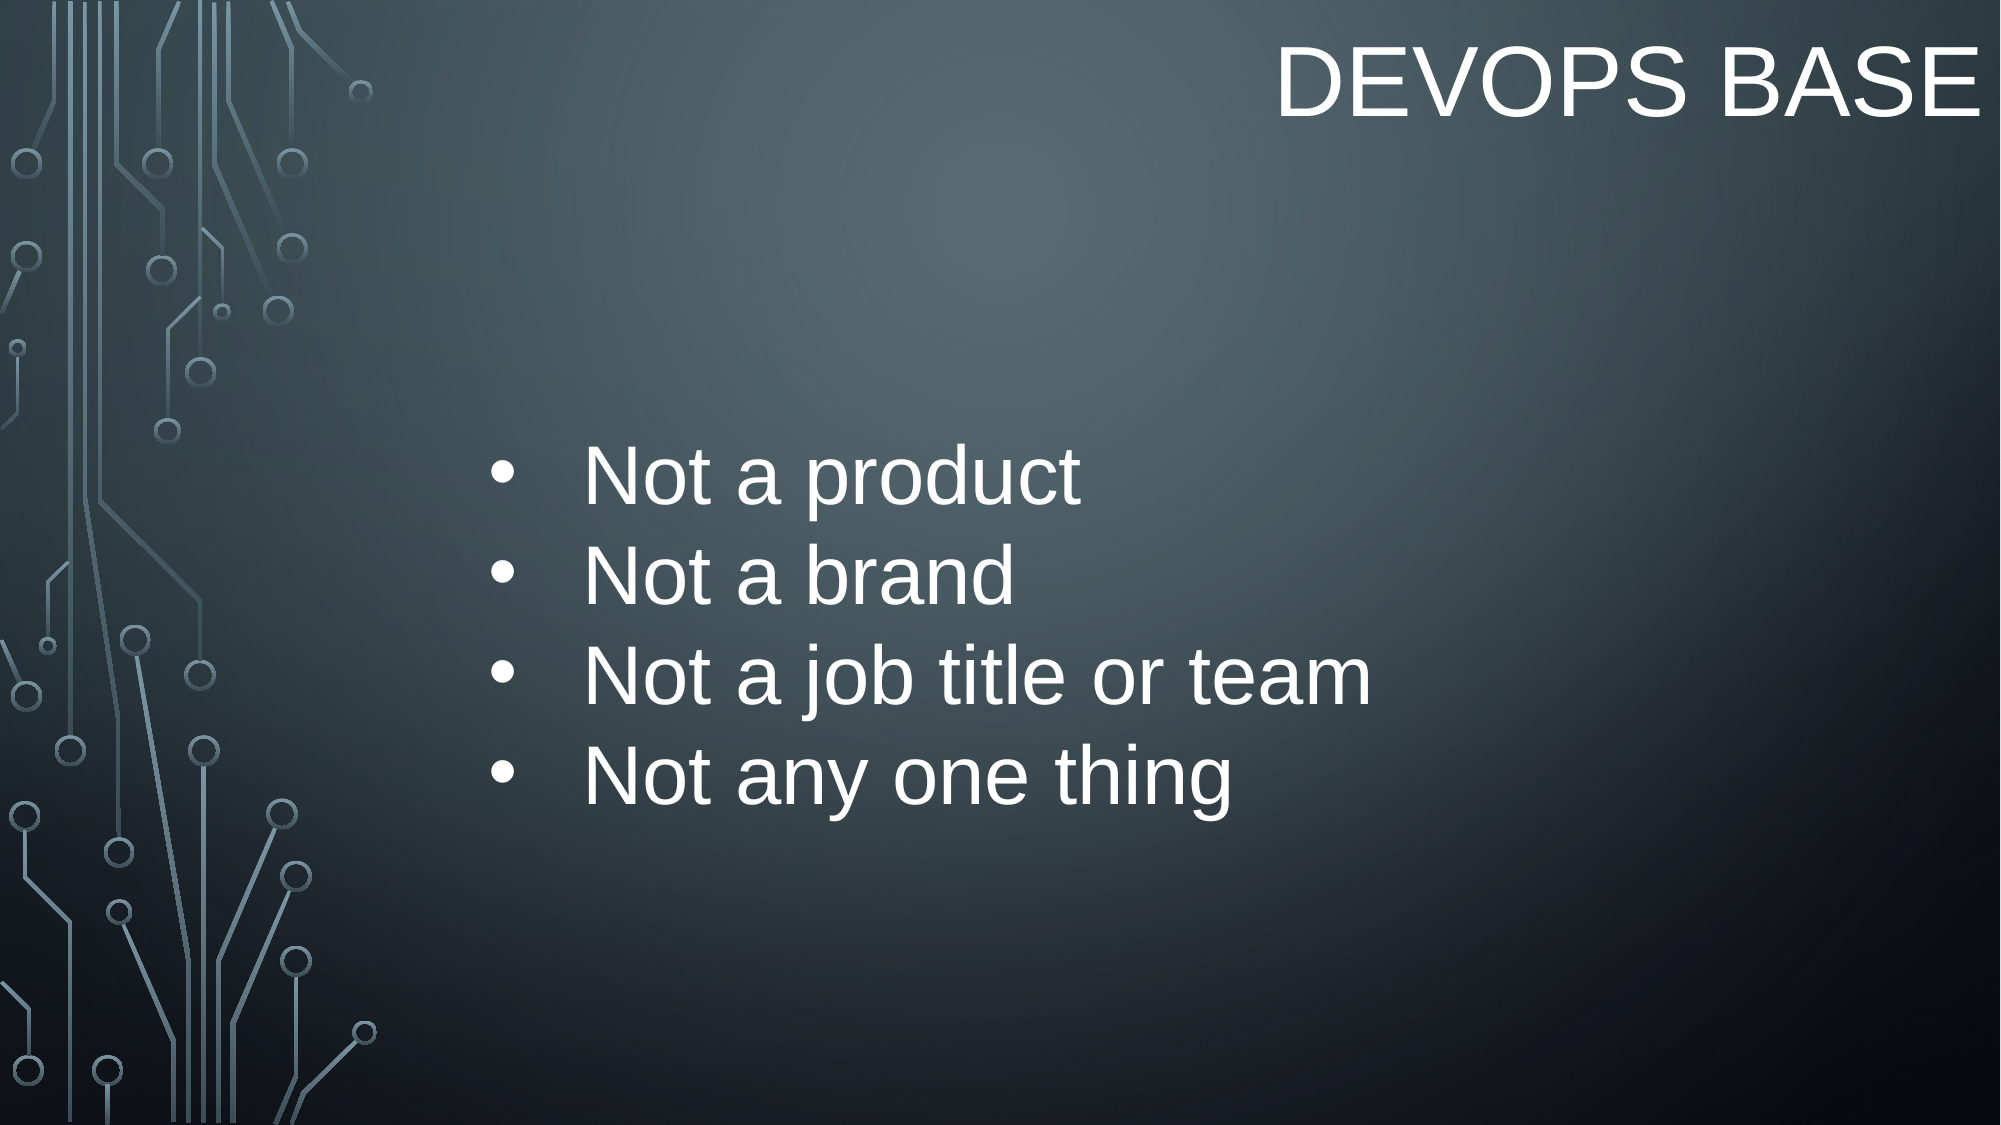

# Devops BASE
Not a product
Not a brand
Not a job title or team
Not any one thing